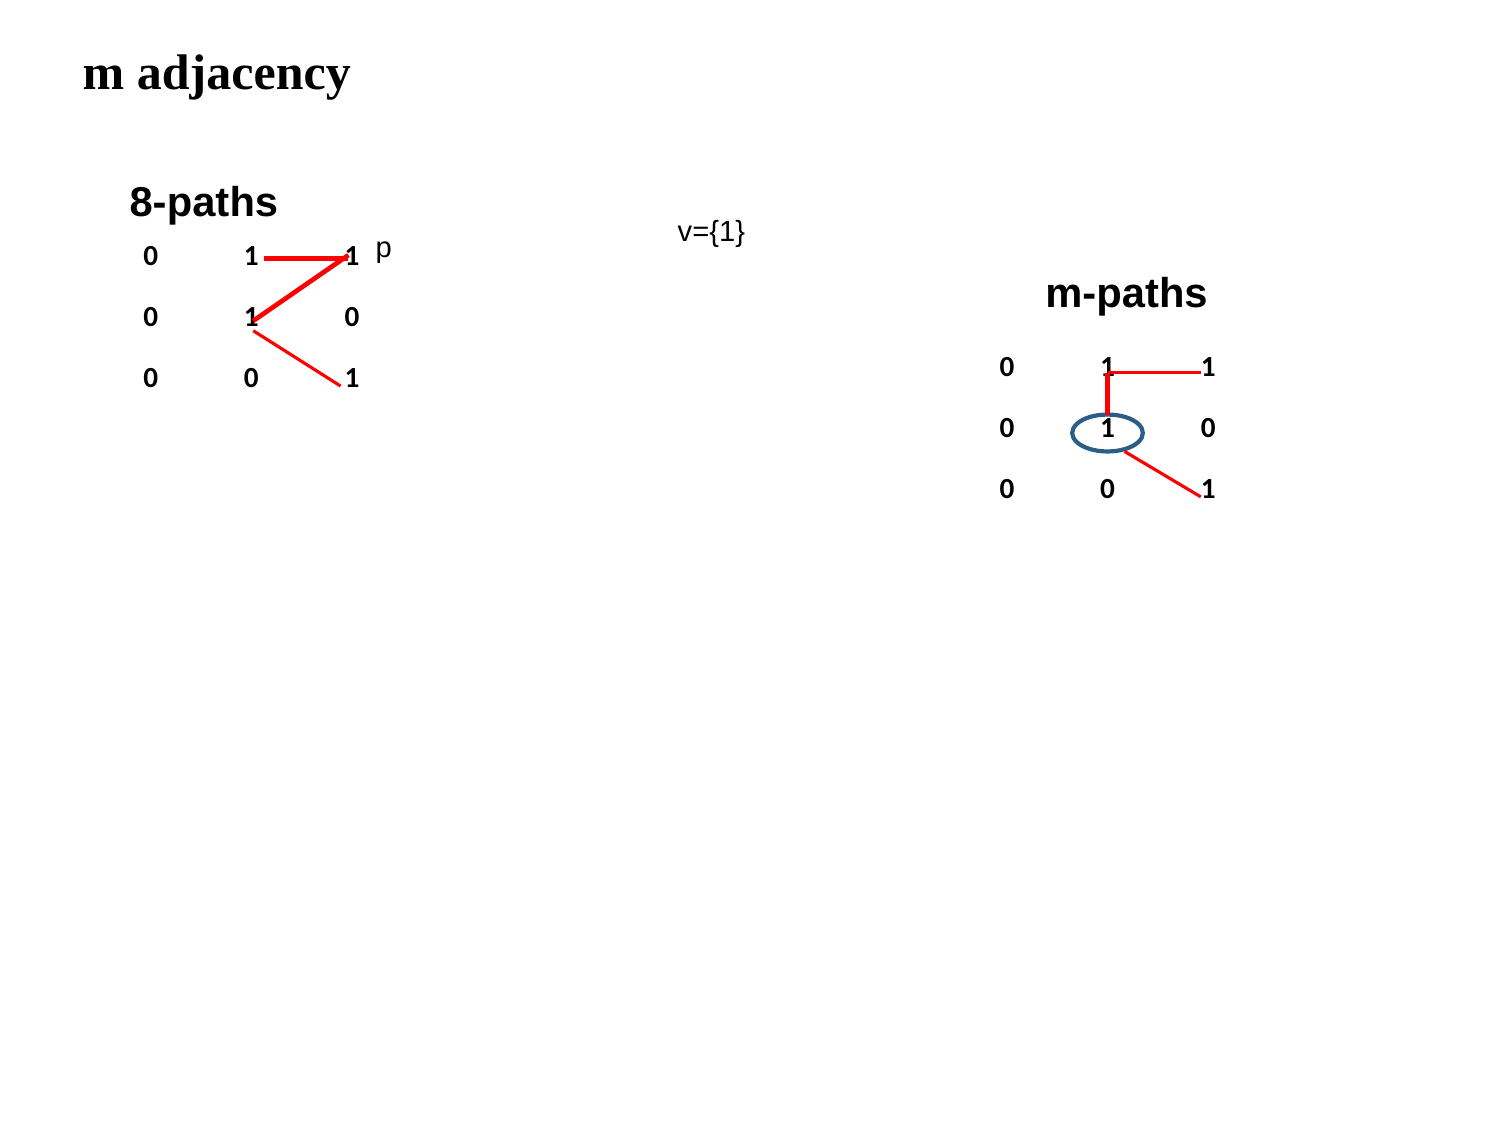

m adjacency
8-paths
v={1}
p
| 0 | 1 | 1 |
| --- | --- | --- |
| 0 | 1 | 0 |
| 0 | 0 | 1 |
m-paths
| 0 | 1 | 1 |
| --- | --- | --- |
| 0 | 1 | 0 |
| 0 | 0 | 1 |